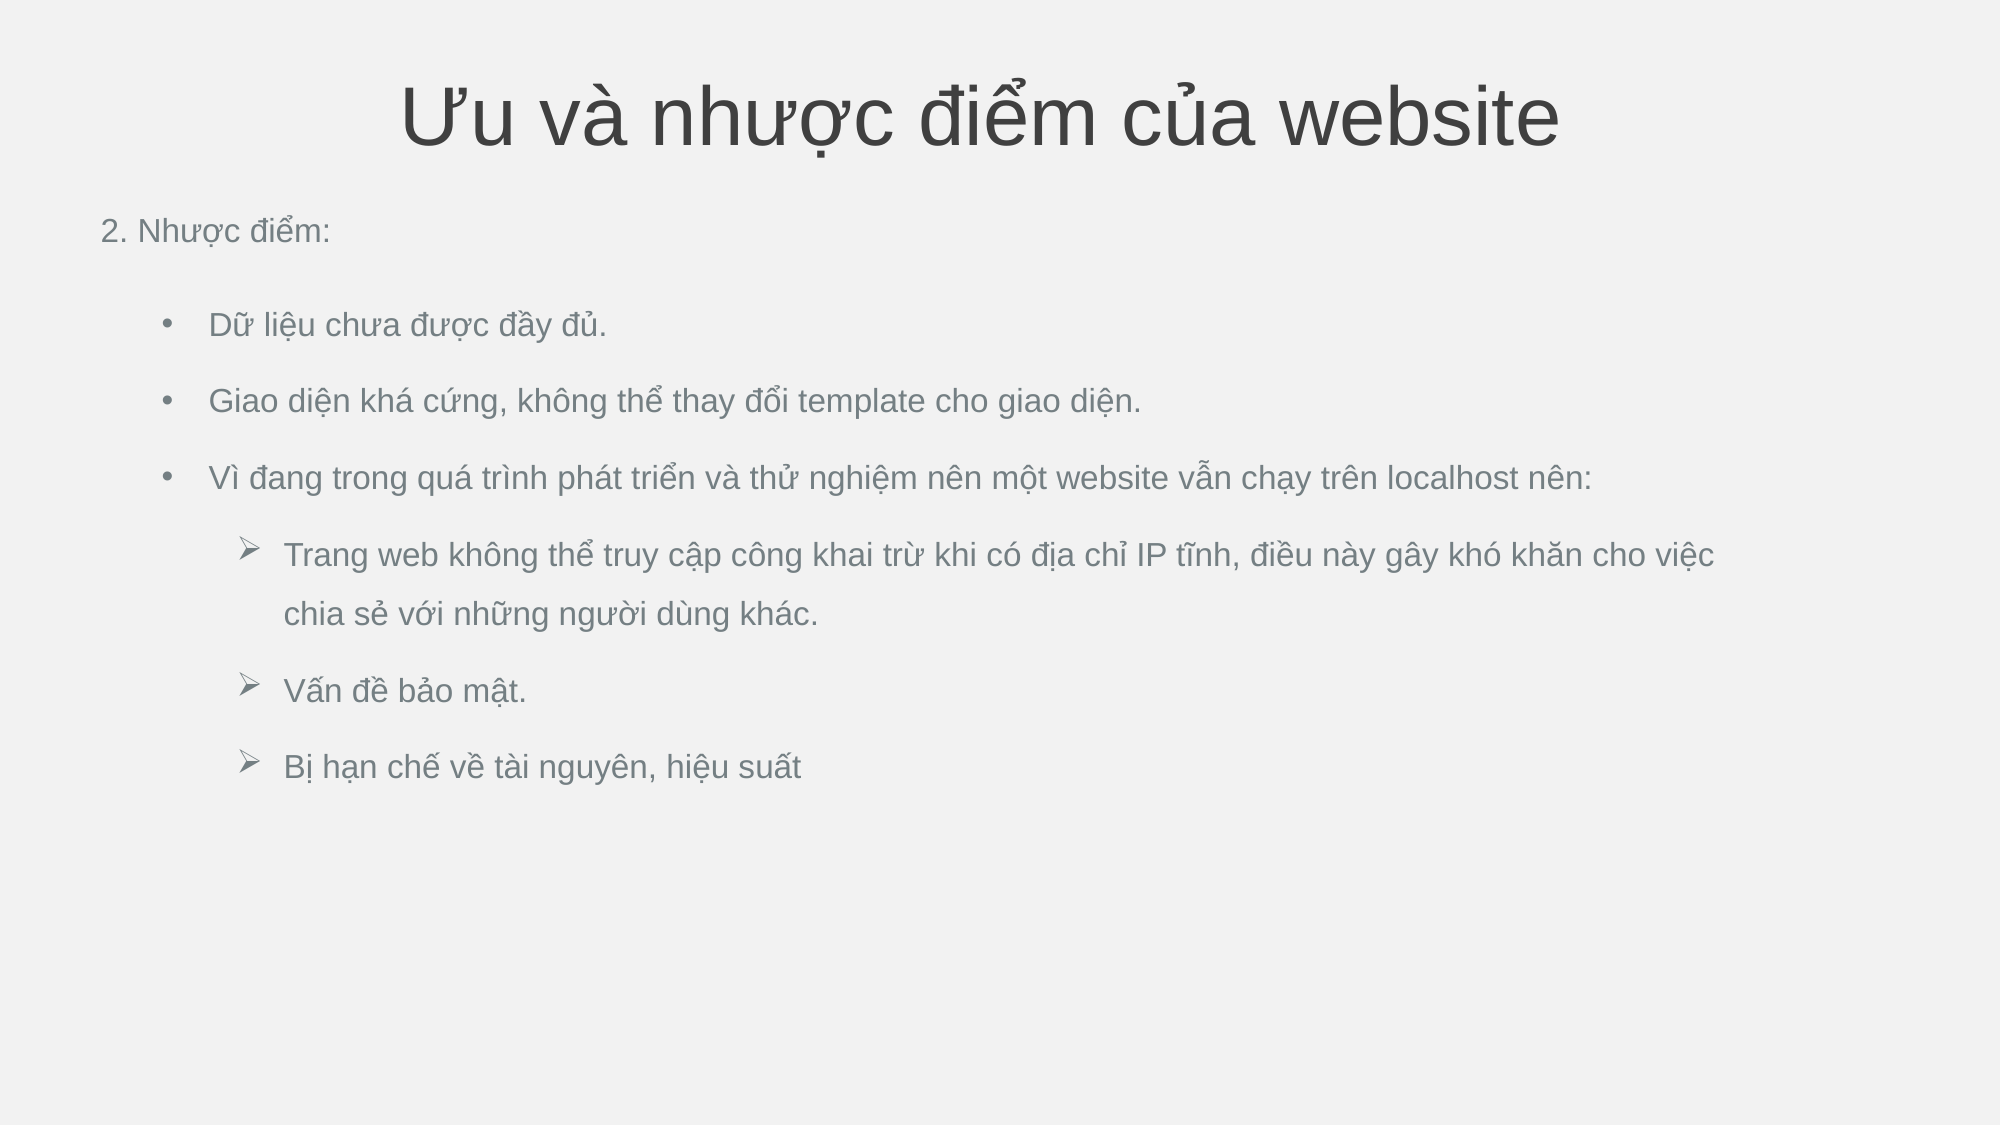

Ưu và nhược điểm của website
2. Nhược điểm:
Dữ liệu chưa được đầy đủ.
Giao diện khá cứng, không thể thay đổi template cho giao diện.
Vì đang trong quá trình phát triển và thử nghiệm nên một website vẫn chạy trên localhost nên:
Trang web không thể truy cập công khai trừ khi có địa chỉ IP tĩnh, điều này gây khó khăn cho việc chia sẻ với những người dùng khác.
Vấn đề bảo mật.
Bị hạn chế về tài nguyên, hiệu suất